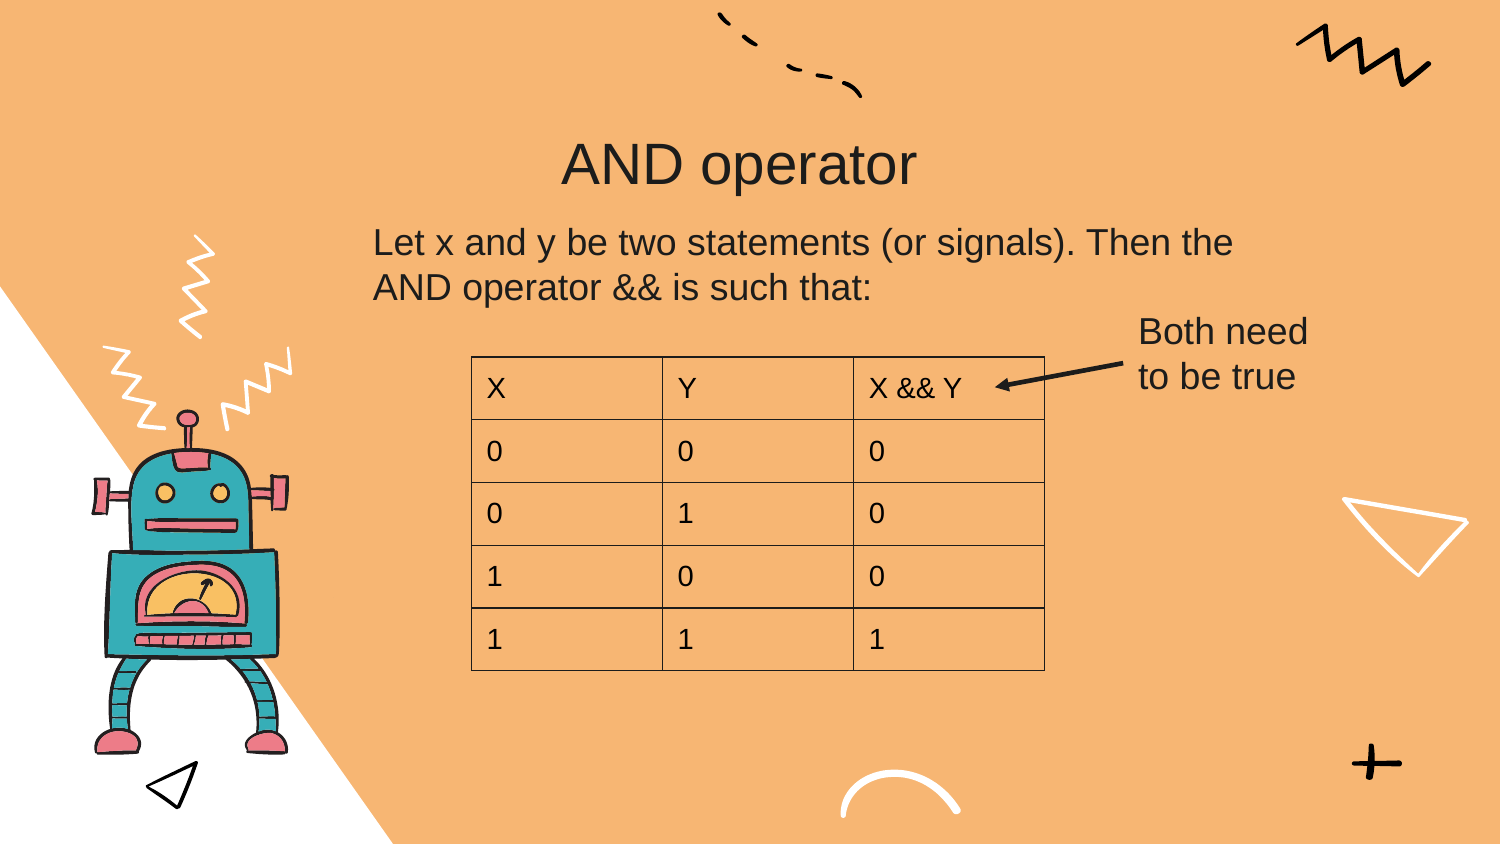

AND operator
Let x and y be two statements (or signals). Then the AND operator && is such that:

Both need to be true
| X | Y | X && Y |
| --- | --- | --- |
| 0 | 0 | 0 |
| 0 | 1 | 0 |
| 1 | 0 | 0 |
| 1 | 1 | 1 |